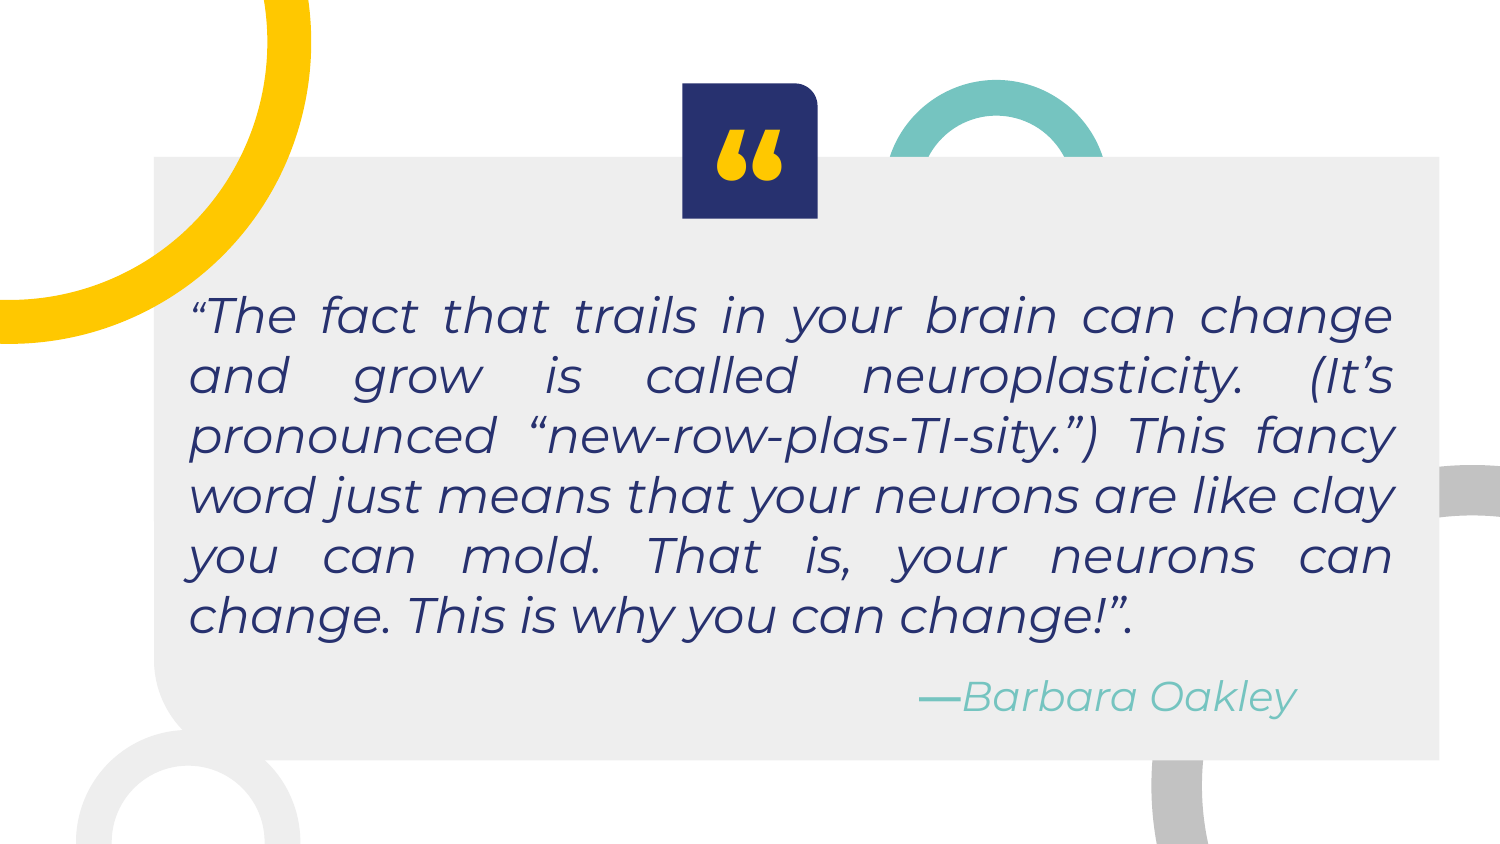

“

# “The fact that trails in your brain can change and grow is called neuroplasticity. (It’s pronounced “new-row-plas-TI-sity.”) This fancy word just means that your neurons are like clay you can mold. That is, your neurons can change. This is why you can change!”.
—Barbara Oakley